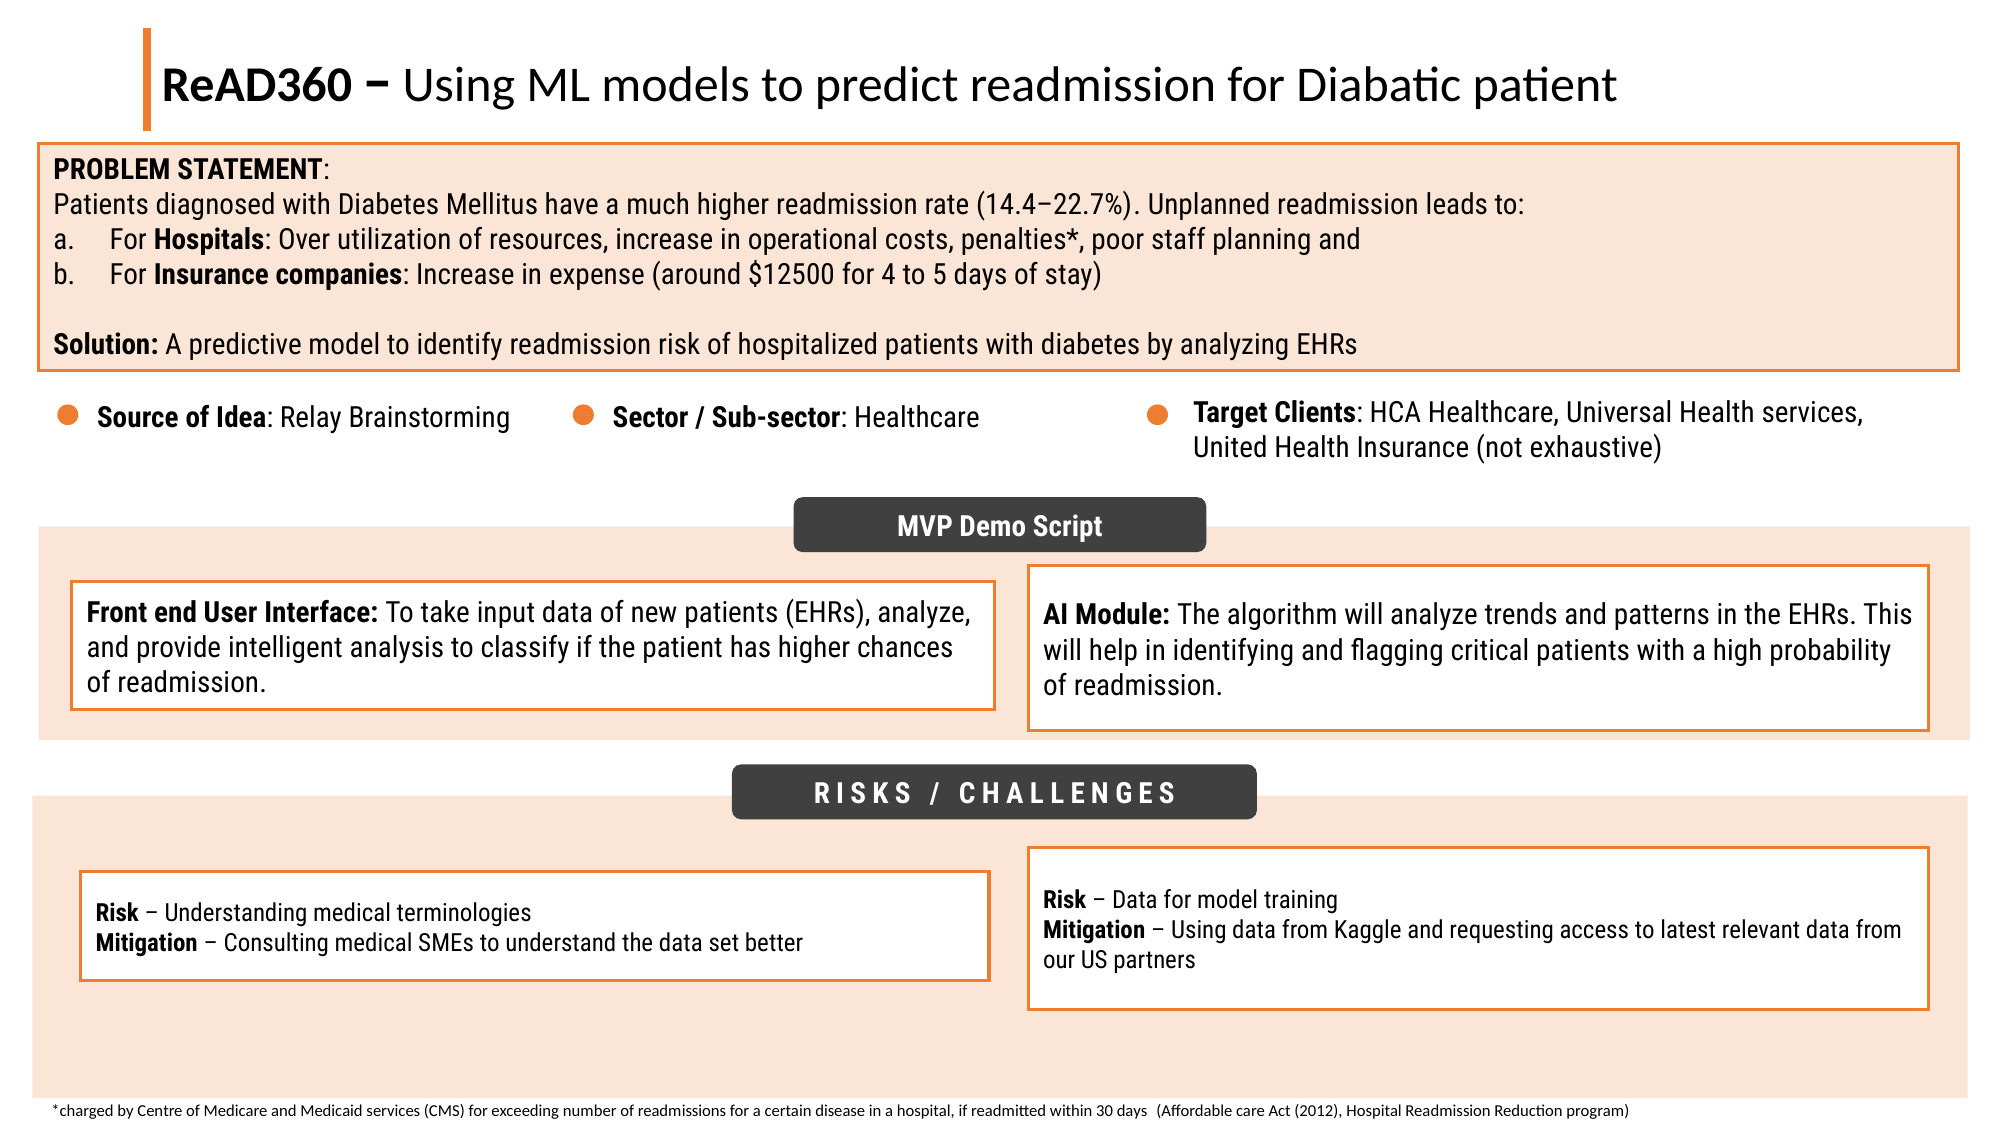

ReAD360 – Using ML models to predict readmission for Diabatic patient
PROBLEM STATEMENT:
Patients diagnosed with Diabetes Mellitus have a much higher readmission rate (14.4–22.7%)​. Unplanned readmission leads to:
For Hospitals: Over utilization of resources, increase in operational costs, penalties*, poor staff planning and
For Insurance companies: Increase in expense (around $12500 for 4 to 5 days of stay)

Solution: A predictive model to identify readmission risk of hospitalized patients with diabetes by analyzing EHRs
Source of Idea: Relay Brainstorming

Sector / Sub-sector: Healthcare

Target Clients: HCA Healthcare, Universal Health services,
United Health Insurance (not exhaustive)
MVP Demo Script

AI Module: The algorithm will analyze trends and patterns in the EHRs. This will help in identifying and flagging critical patients with a high probability of readmission.
Front end User Interface: To take input data of new patients (EHRs), analyze, and provide intelligent analysis to classify if the patient has higher chances of readmission.
RISKS / CHALLENGES

Risk – Data for model training
Mitigation – Using data from Kaggle and requesting access to latest relevant data from our US partners
Risk – Understanding medical terminologies
Mitigation – Consulting medical SMEs to understand the data set better
*charged by Centre of Medicare and Medicaid services (CMS) for exceeding number of readmissions for a certain disease in a hospital, if readmitted within 30 days  (Affordable care Act (2012), Hospital Readmission Reduction program)